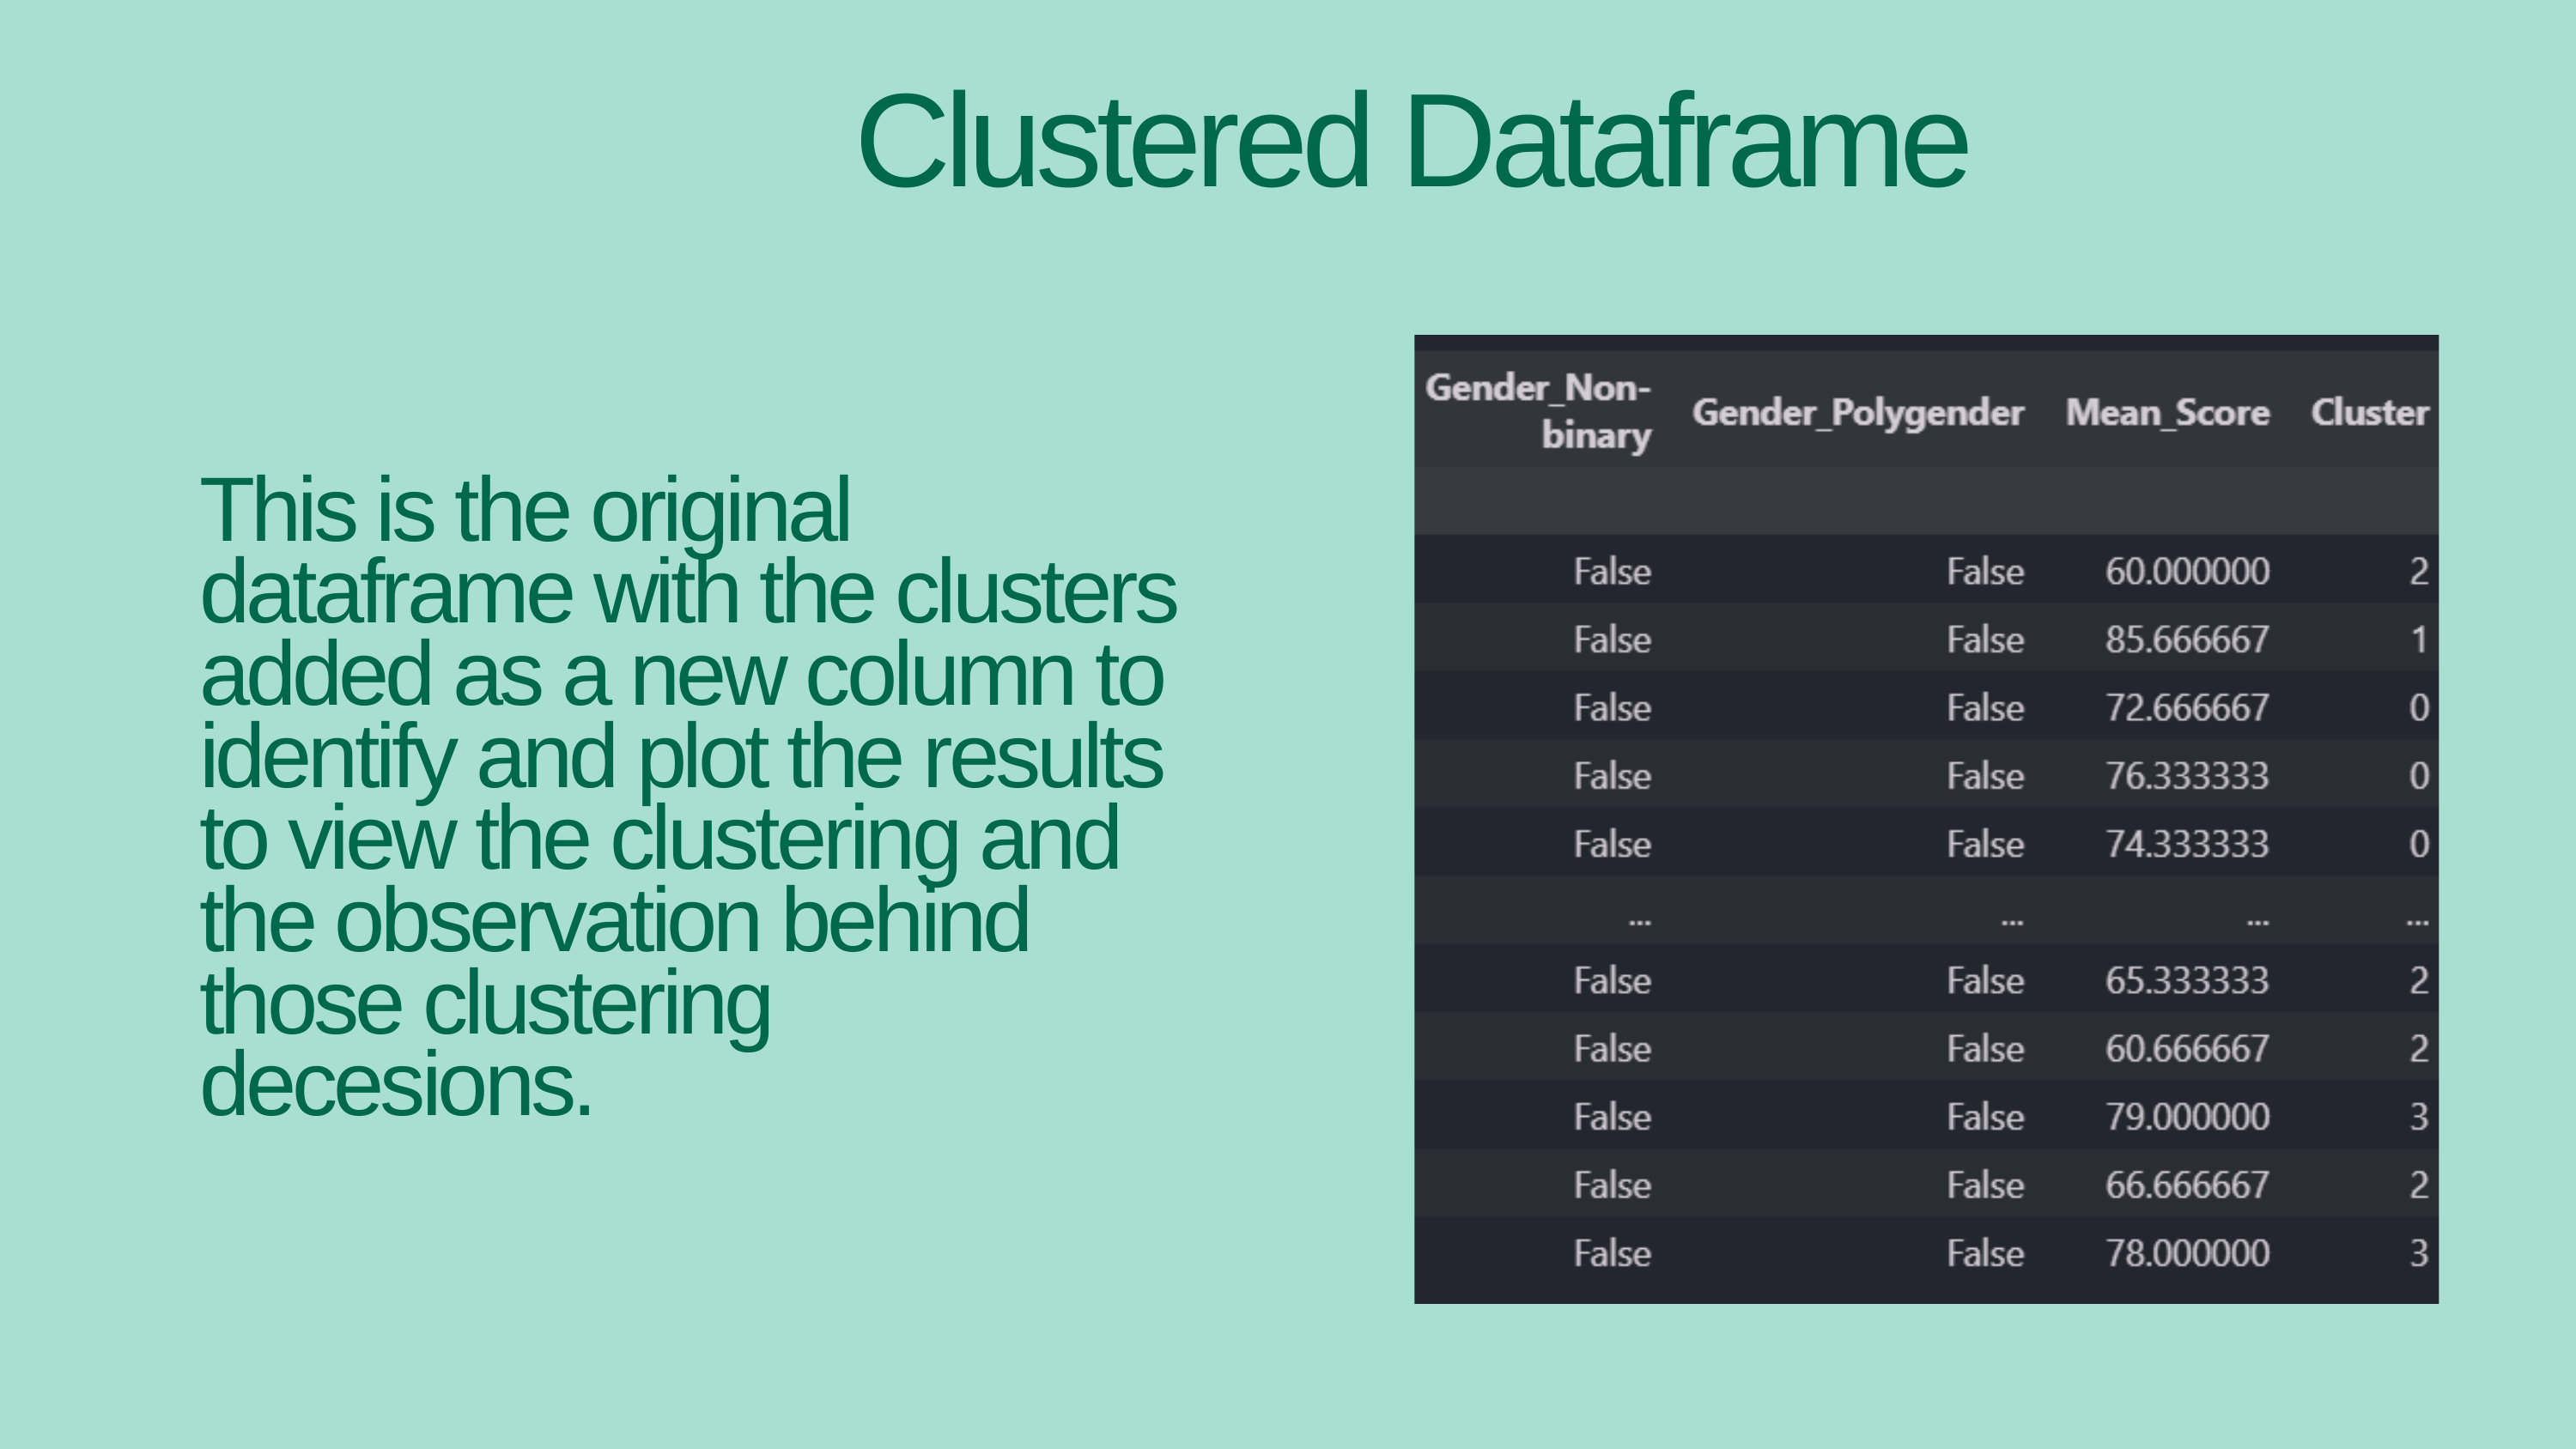

Clustered Dataframe

This is the original dataframe with the clusters added as a new column to identify and plot the results to view the clustering and the observation behind those clustering decesions.